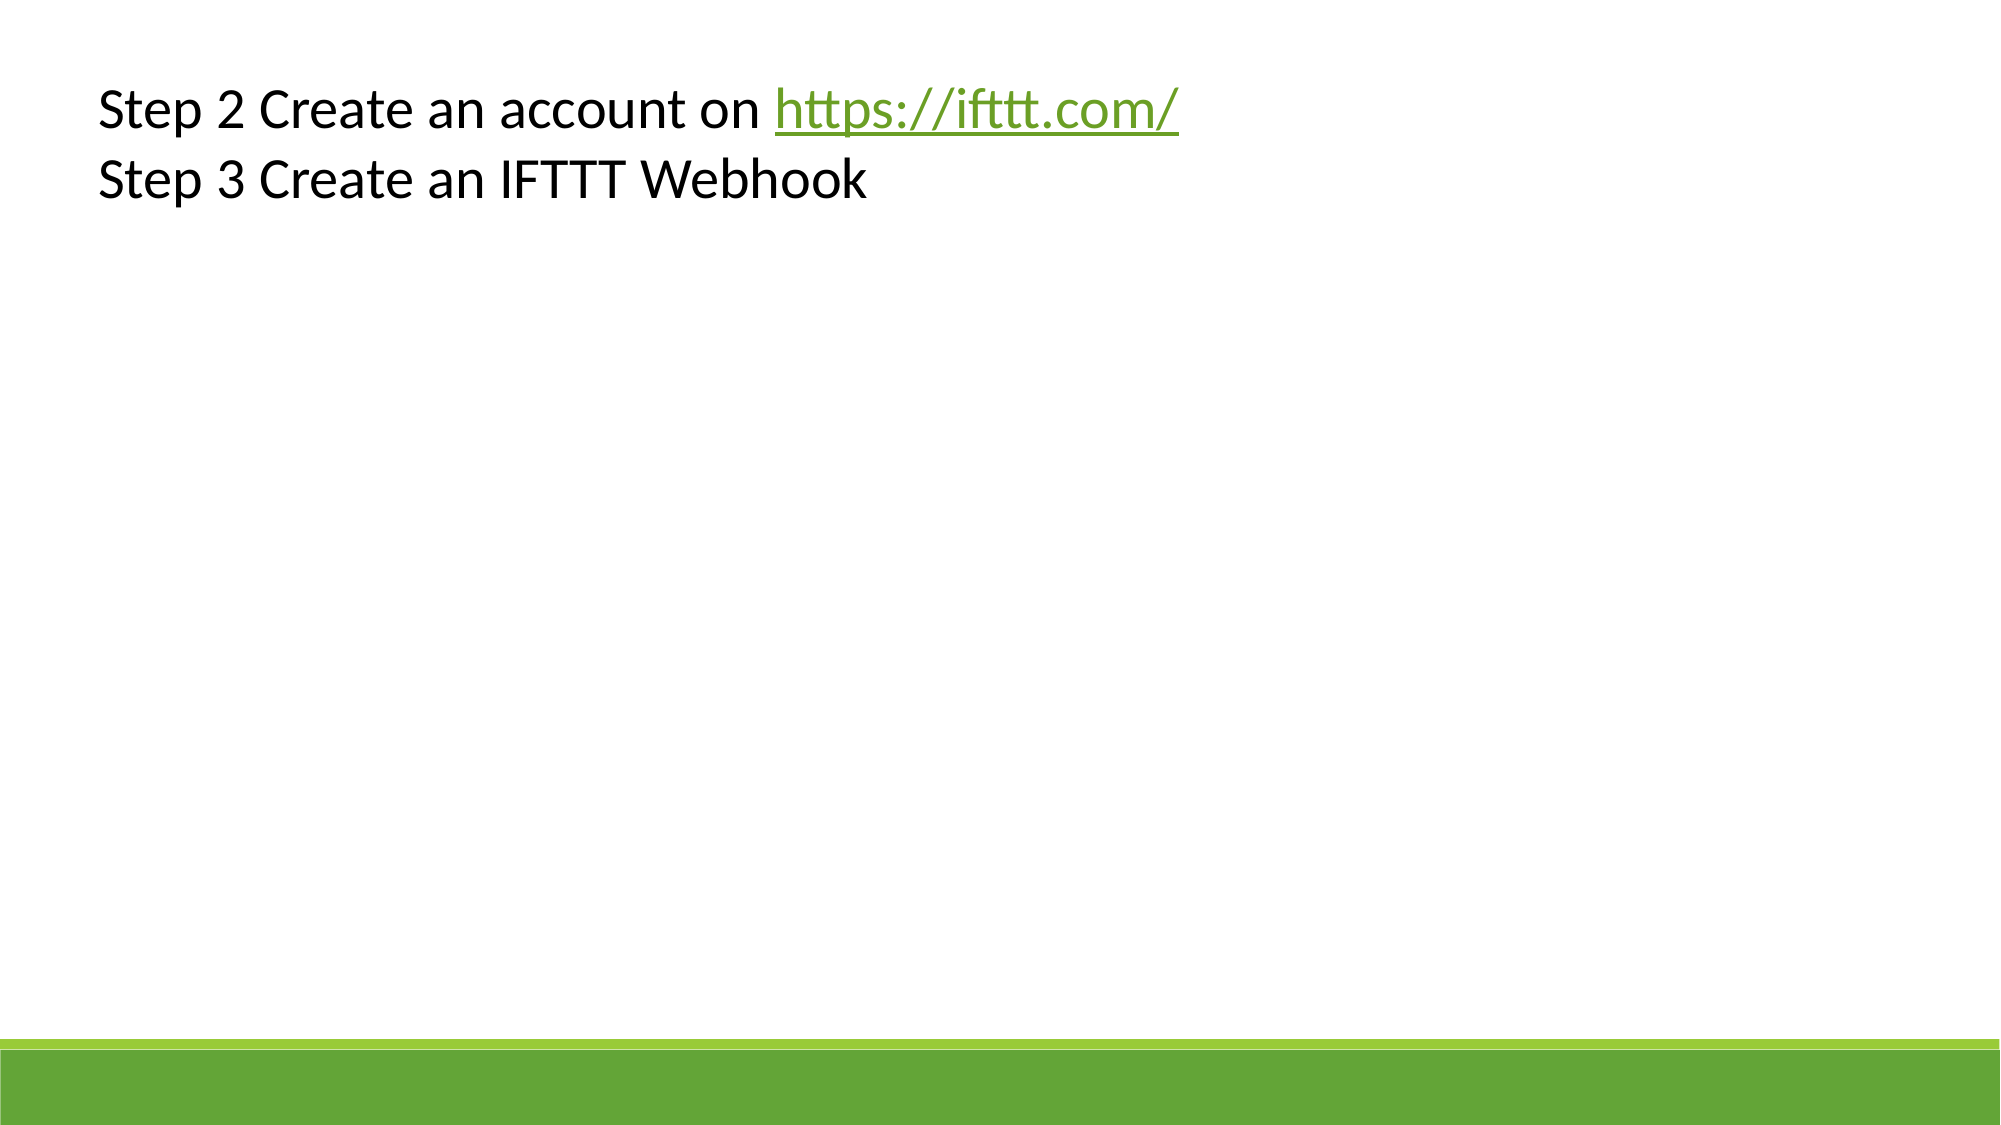

Step 2 Create an account on https://ifttt.com/
Step 3 Create an IFTTT Webhook